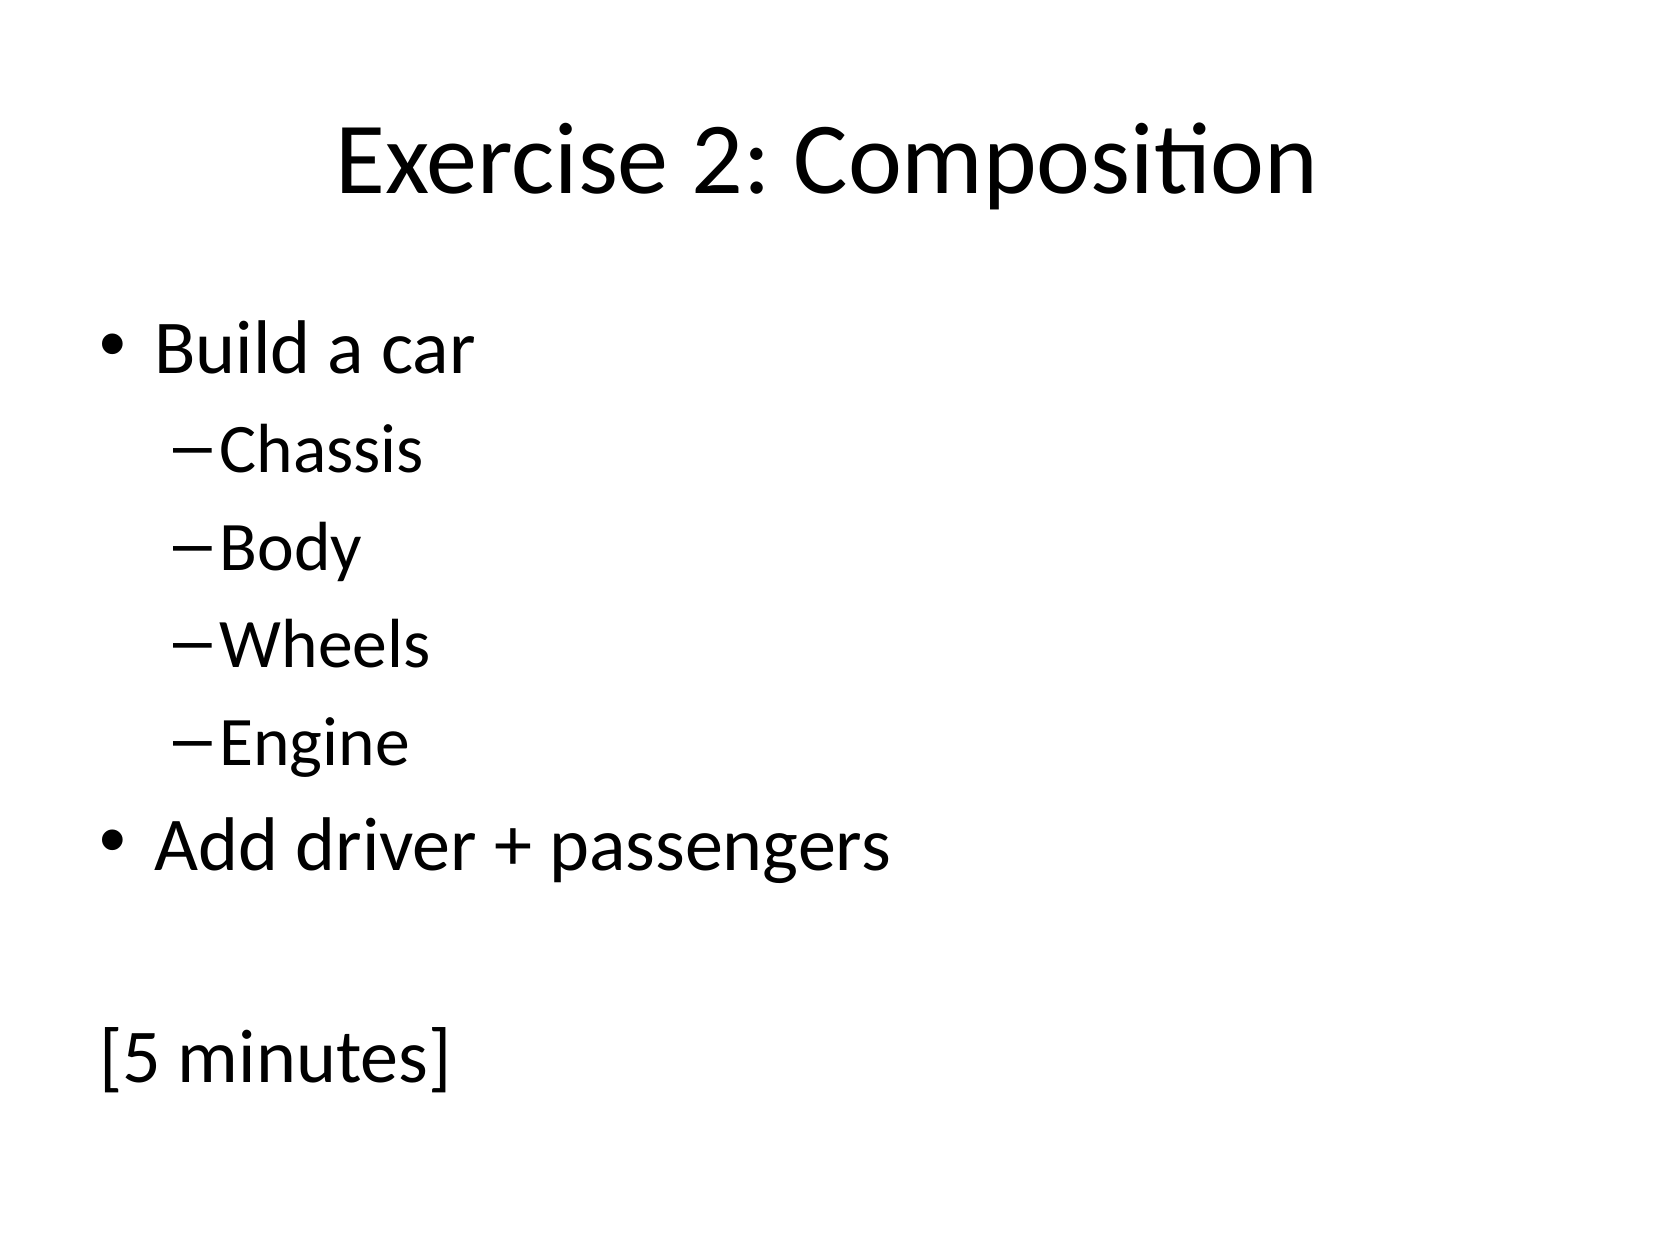

# Exercise 2: Composition
Build a car
Chassis
Body
Wheels
Engine
Add driver + passengers

[5 minutes]